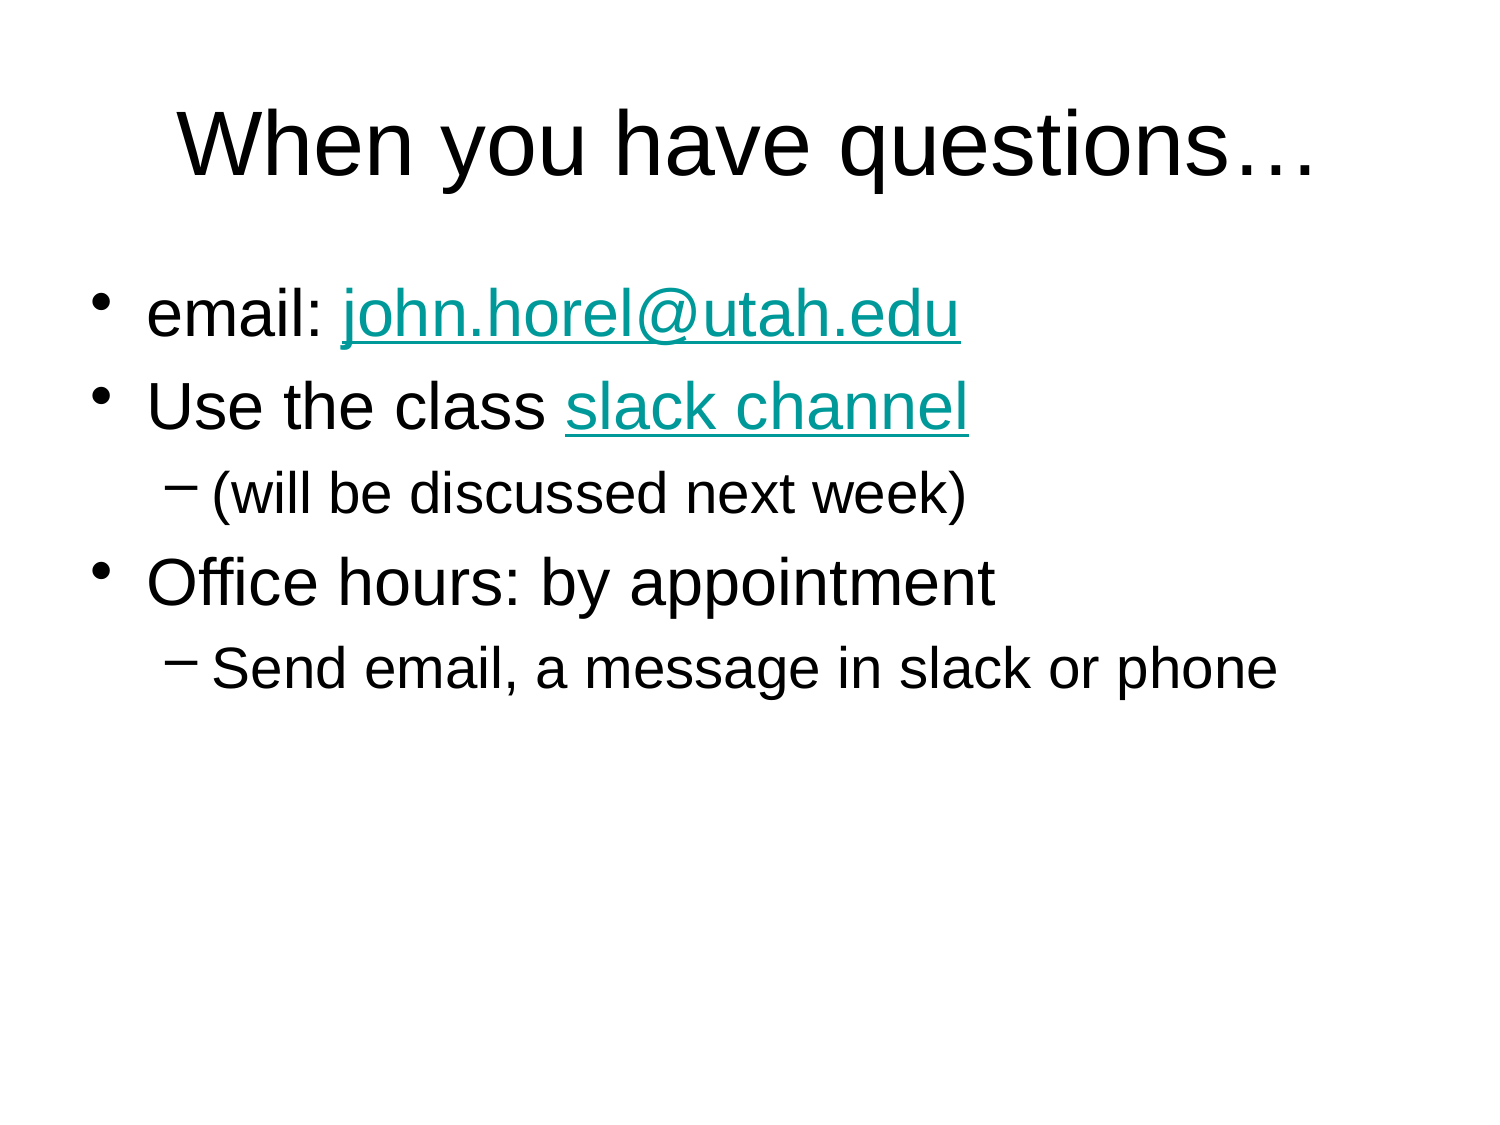

# When you have questions…
email: john.horel@utah.edu
Use the class slack channel
(will be discussed next week)
Office hours: by appointment
Send email, a message in slack or phone